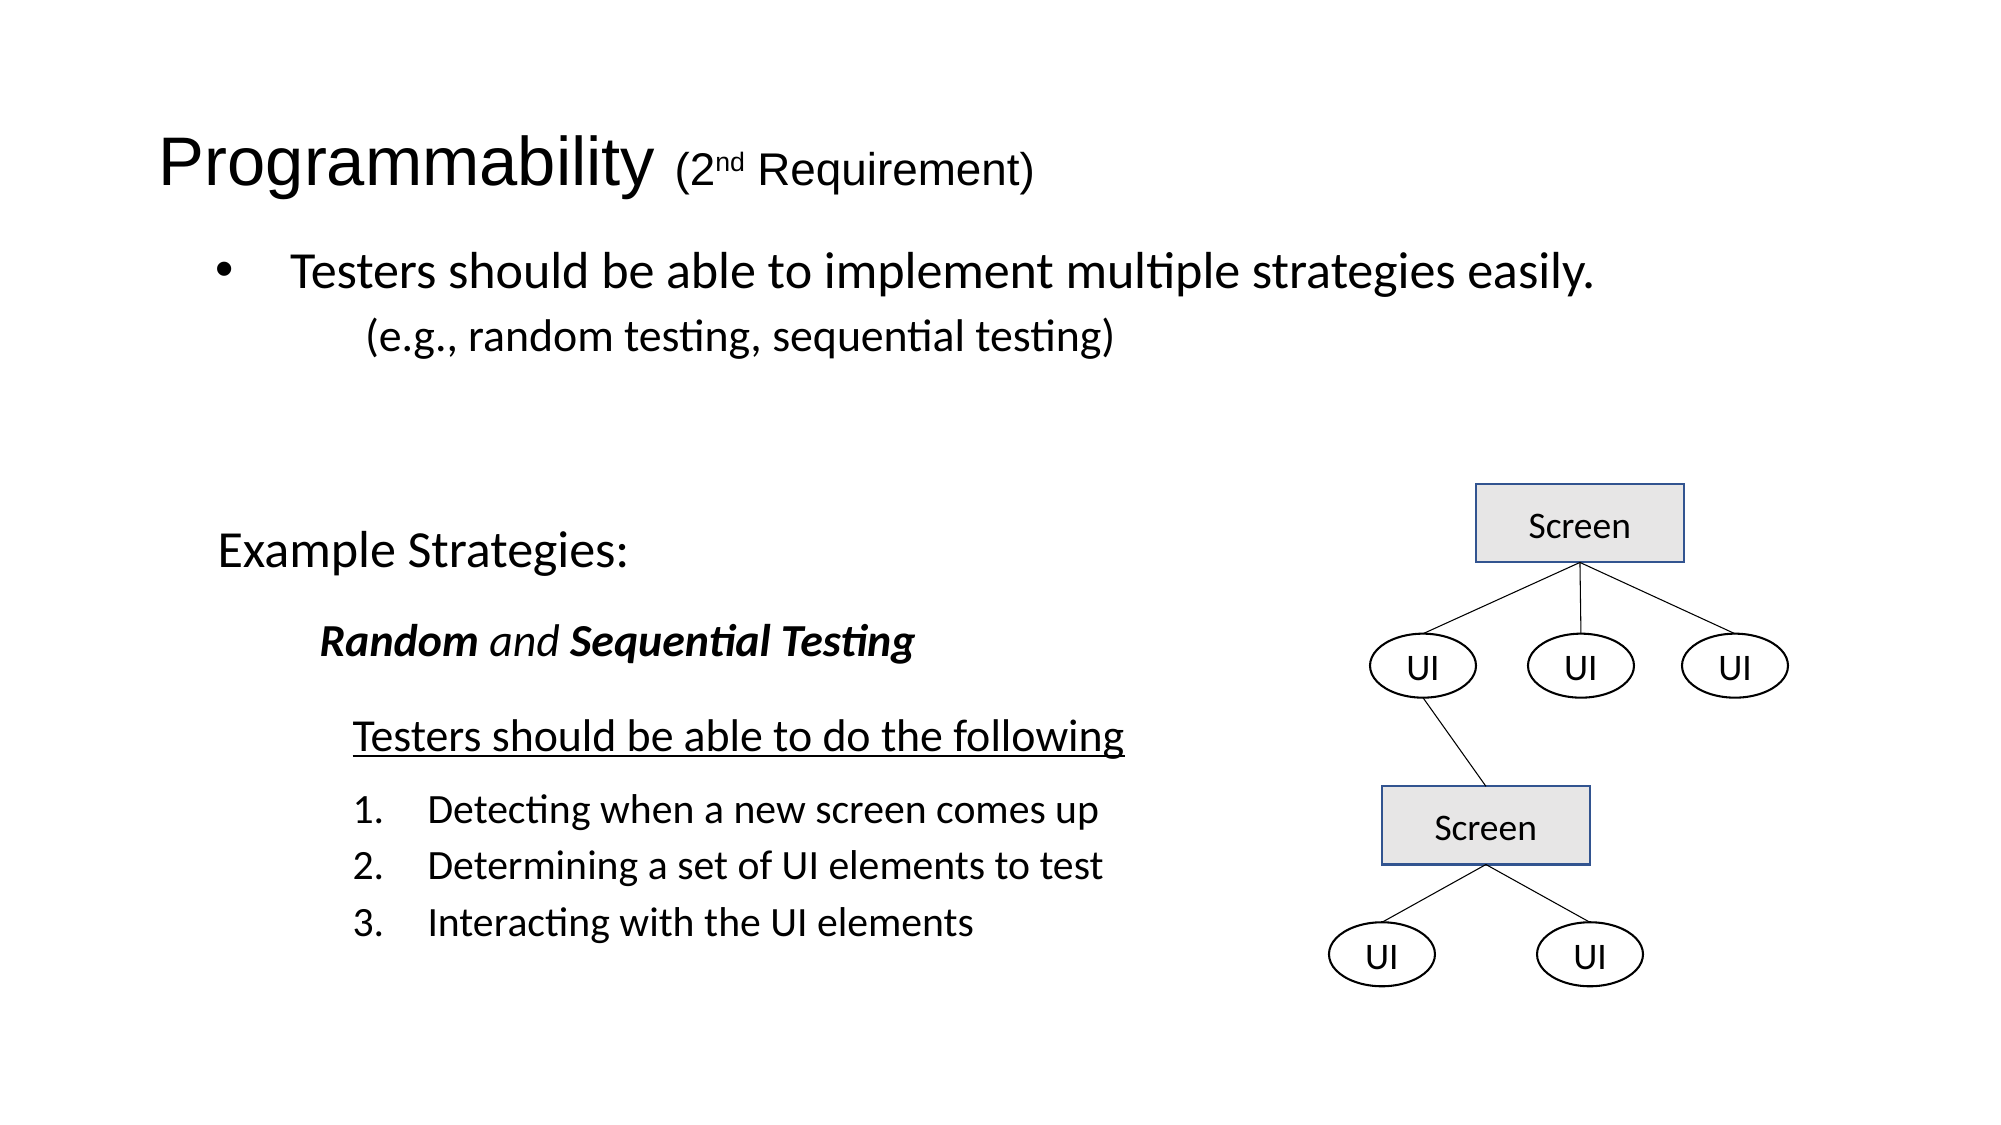

Programmability (2nd Requirement)
Testers should be able to implement multiple strategies easily.
	(e.g., random testing, sequential testing)

Screen
Example Strategies:
Random and Sequential Testing
UI
UI
UI
Testers should be able to do the following
Detecting when a new screen comes up
Determining a set of UI elements to test
Interacting with the UI elements
Screen
UI
UI